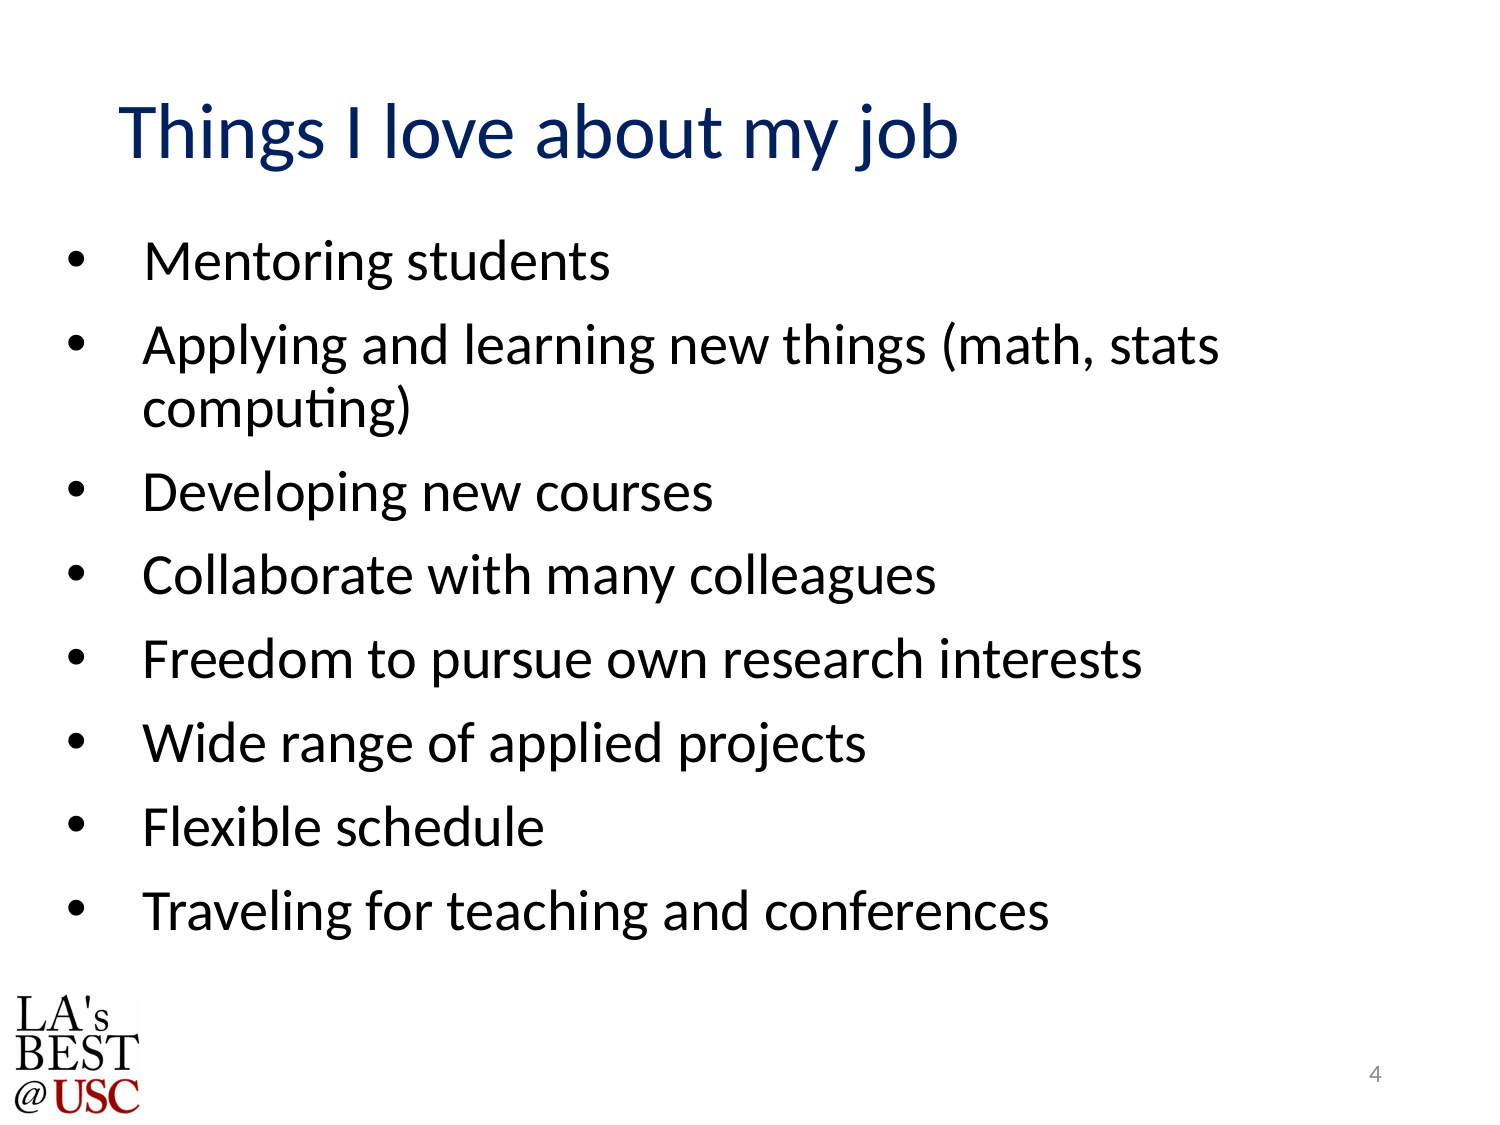

# Things I love about my job
   Mentoring students
Applying and learning new things (math, stats computing)
Developing new courses
Collaborate with many colleagues
Freedom to pursue own research interests
Wide range of applied projects
Flexible schedule
Traveling for teaching and conferences

4